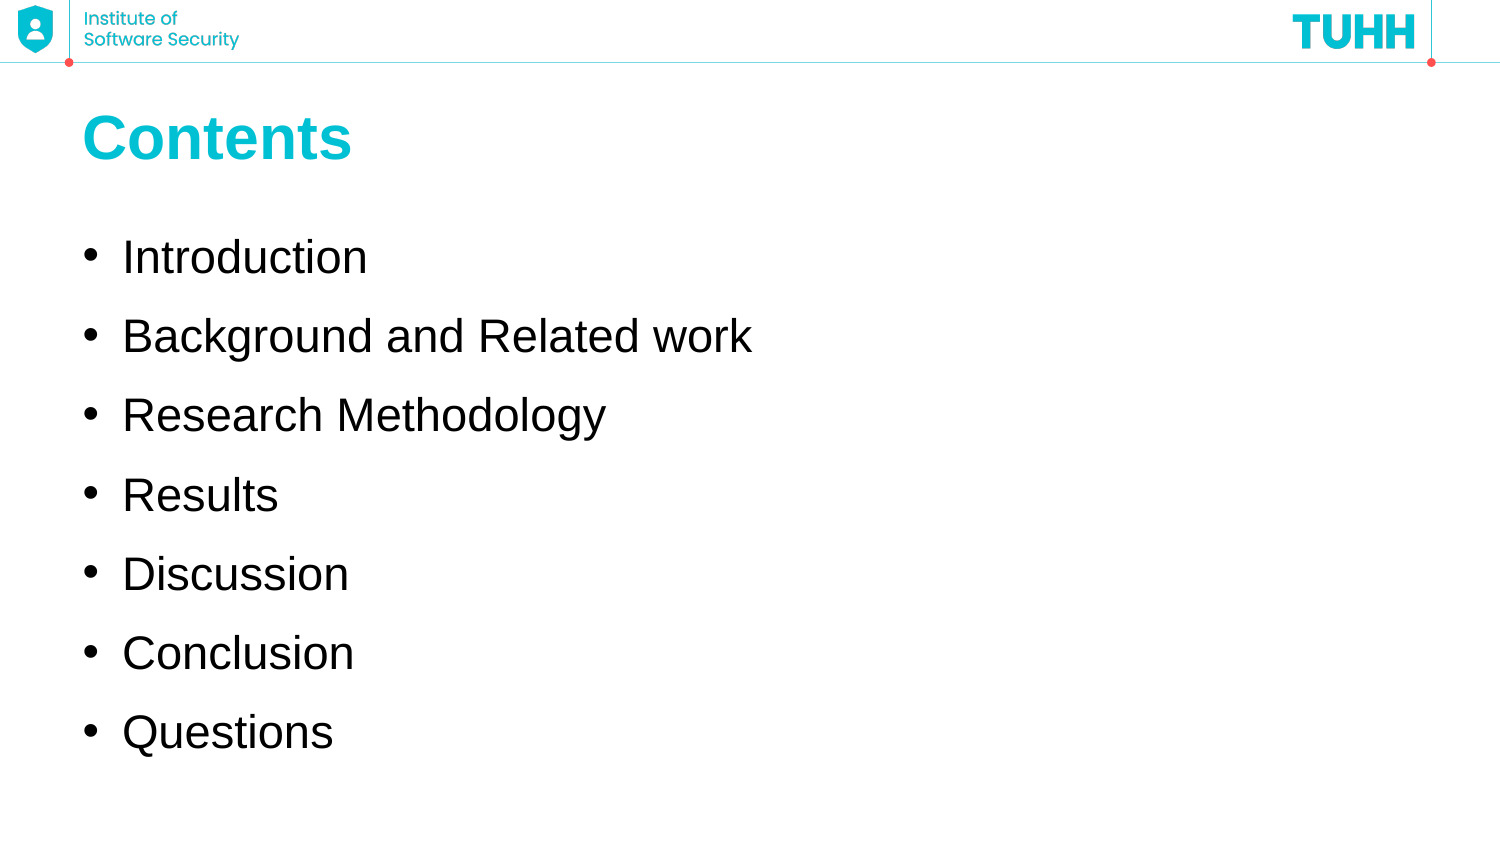

2
# Contents
Introduction
Background and Related work
Research Methodology
Results
Discussion
Conclusion
Questions